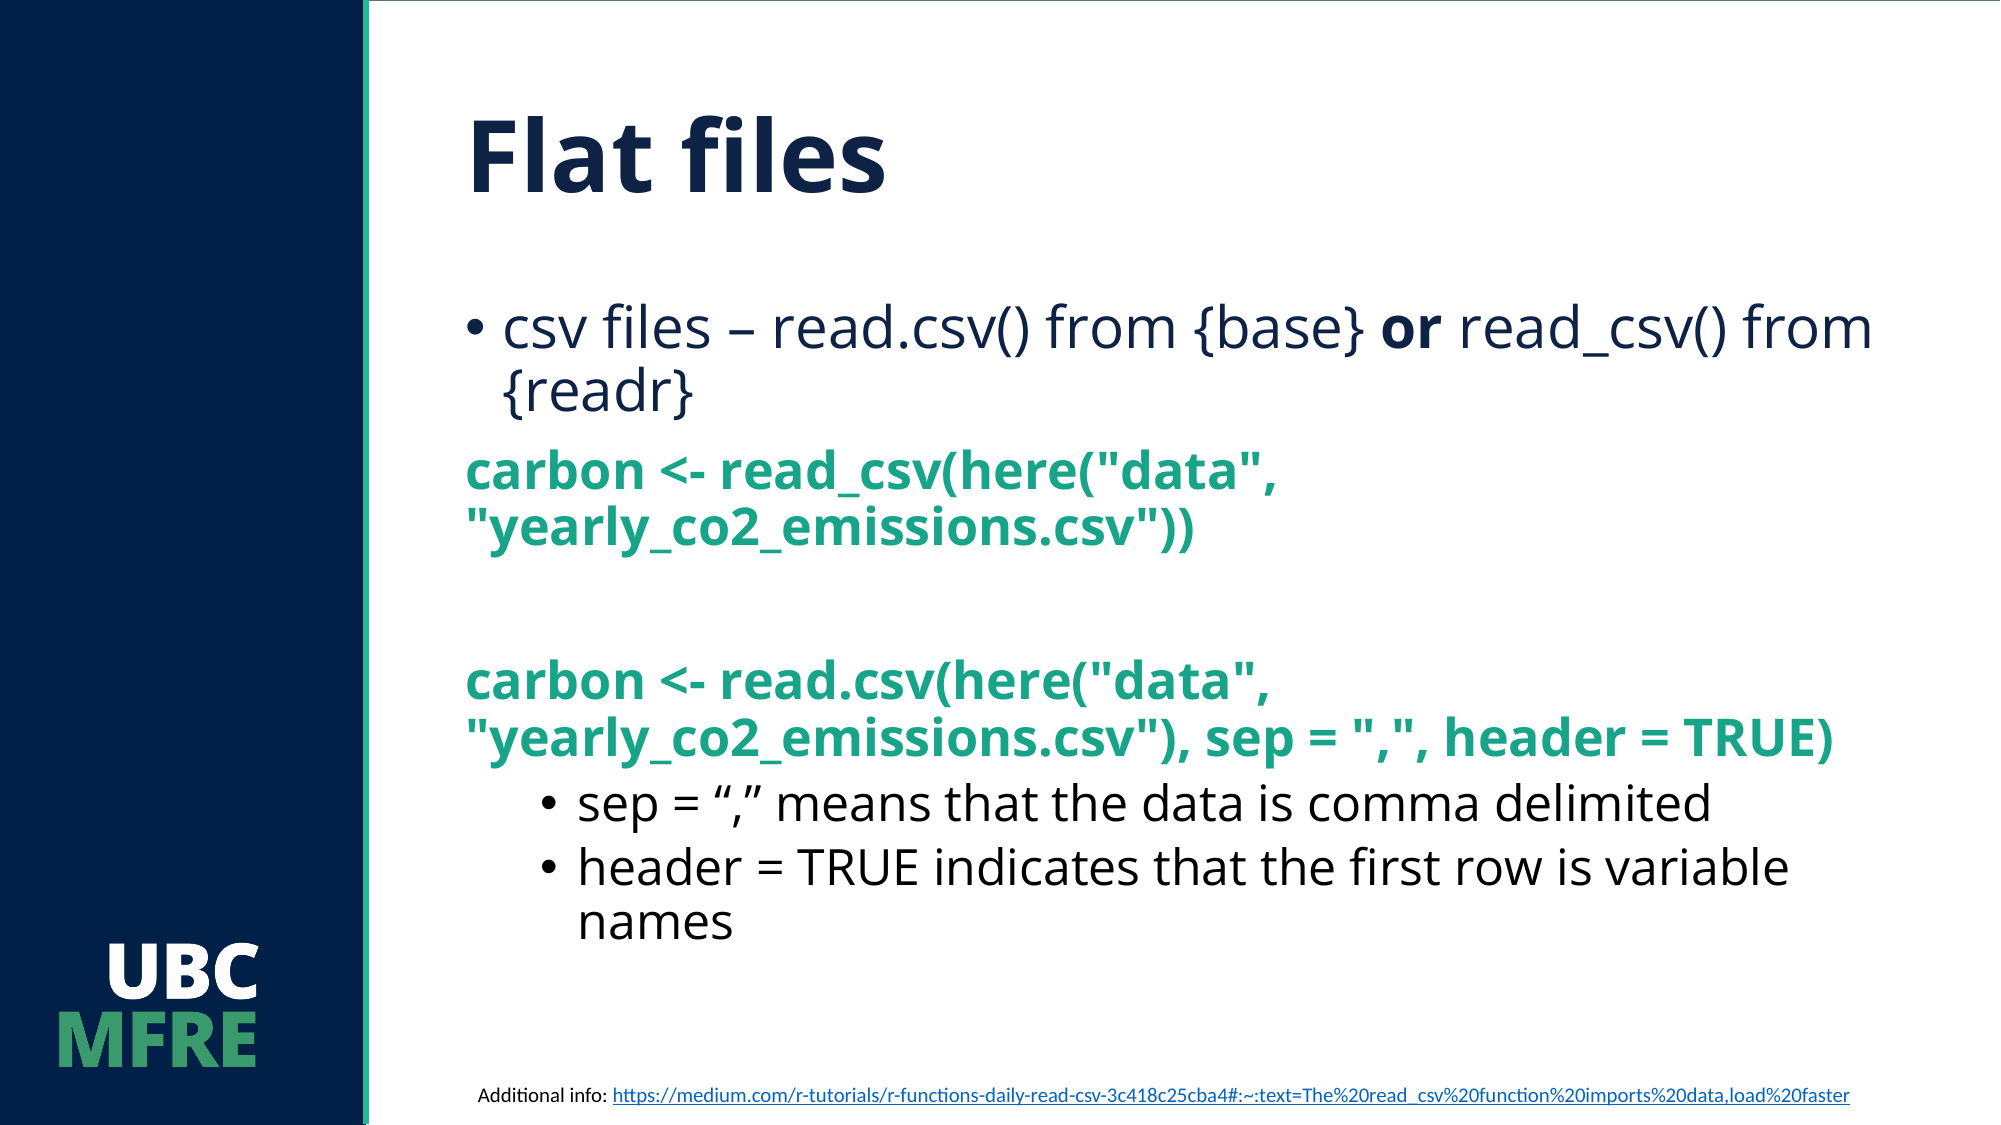

# Flat files
csv files – read.csv() from {base} or read_csv() from {readr}
carbon <- read_csv(here("data", "yearly_co2_emissions.csv"))

carbon <- read.csv(here("data", "yearly_co2_emissions.csv"), sep = ",", header = TRUE)
sep = “,” means that the data is comma delimited
header = TRUE indicates that the first row is variable names
Additional info: https://medium.com/r-tutorials/r-functions-daily-read-csv-3c418c25cba4#:~:text=The%20read_csv%20function%20imports%20data,load%20faster